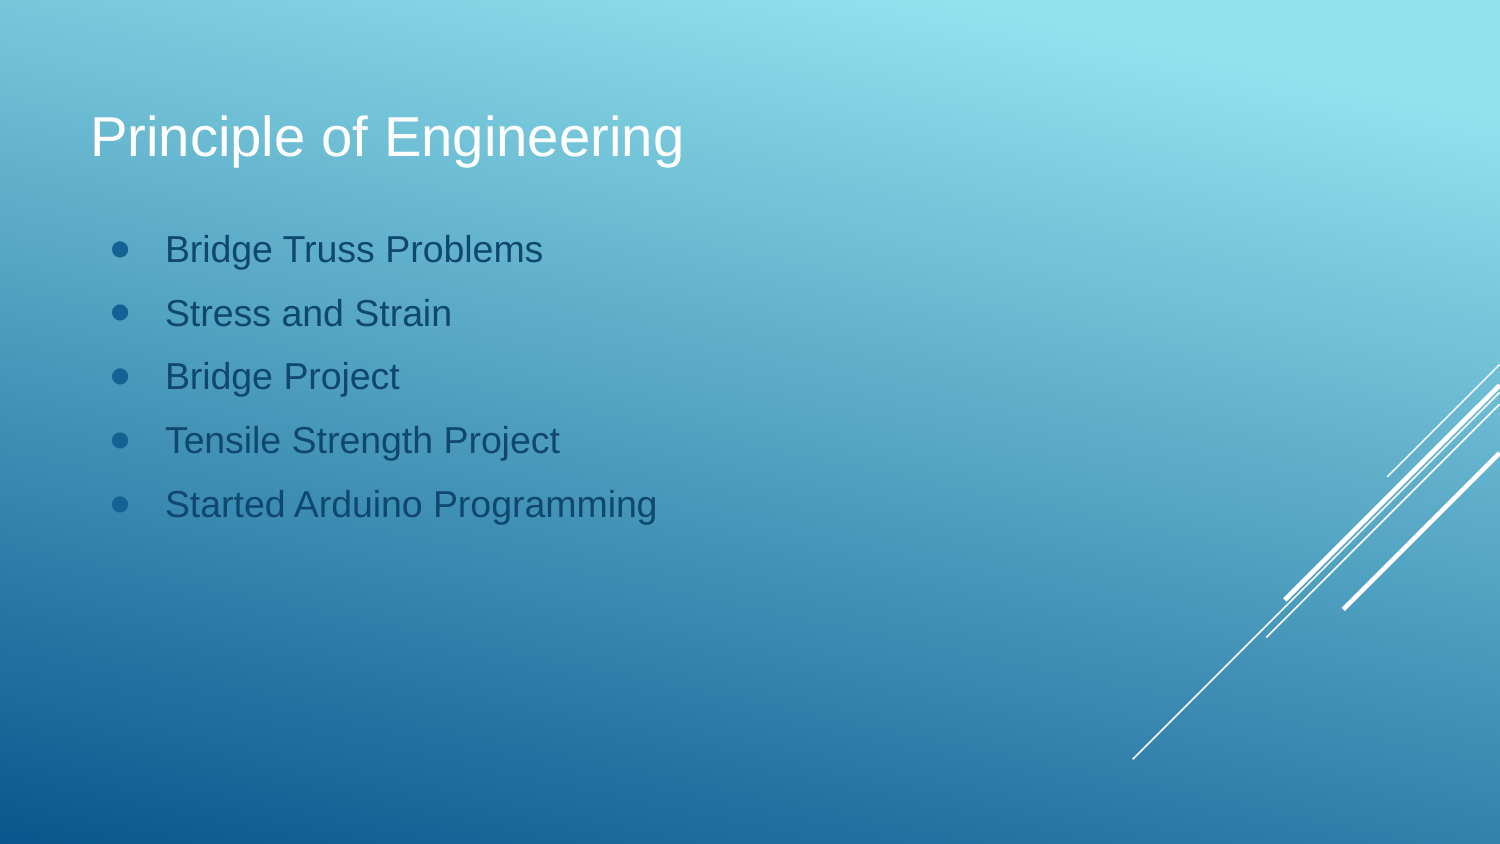

# Principle of Engineering
Bridge Truss Problems
Stress and Strain
Bridge Project
Tensile Strength Project
Started Arduino Programming